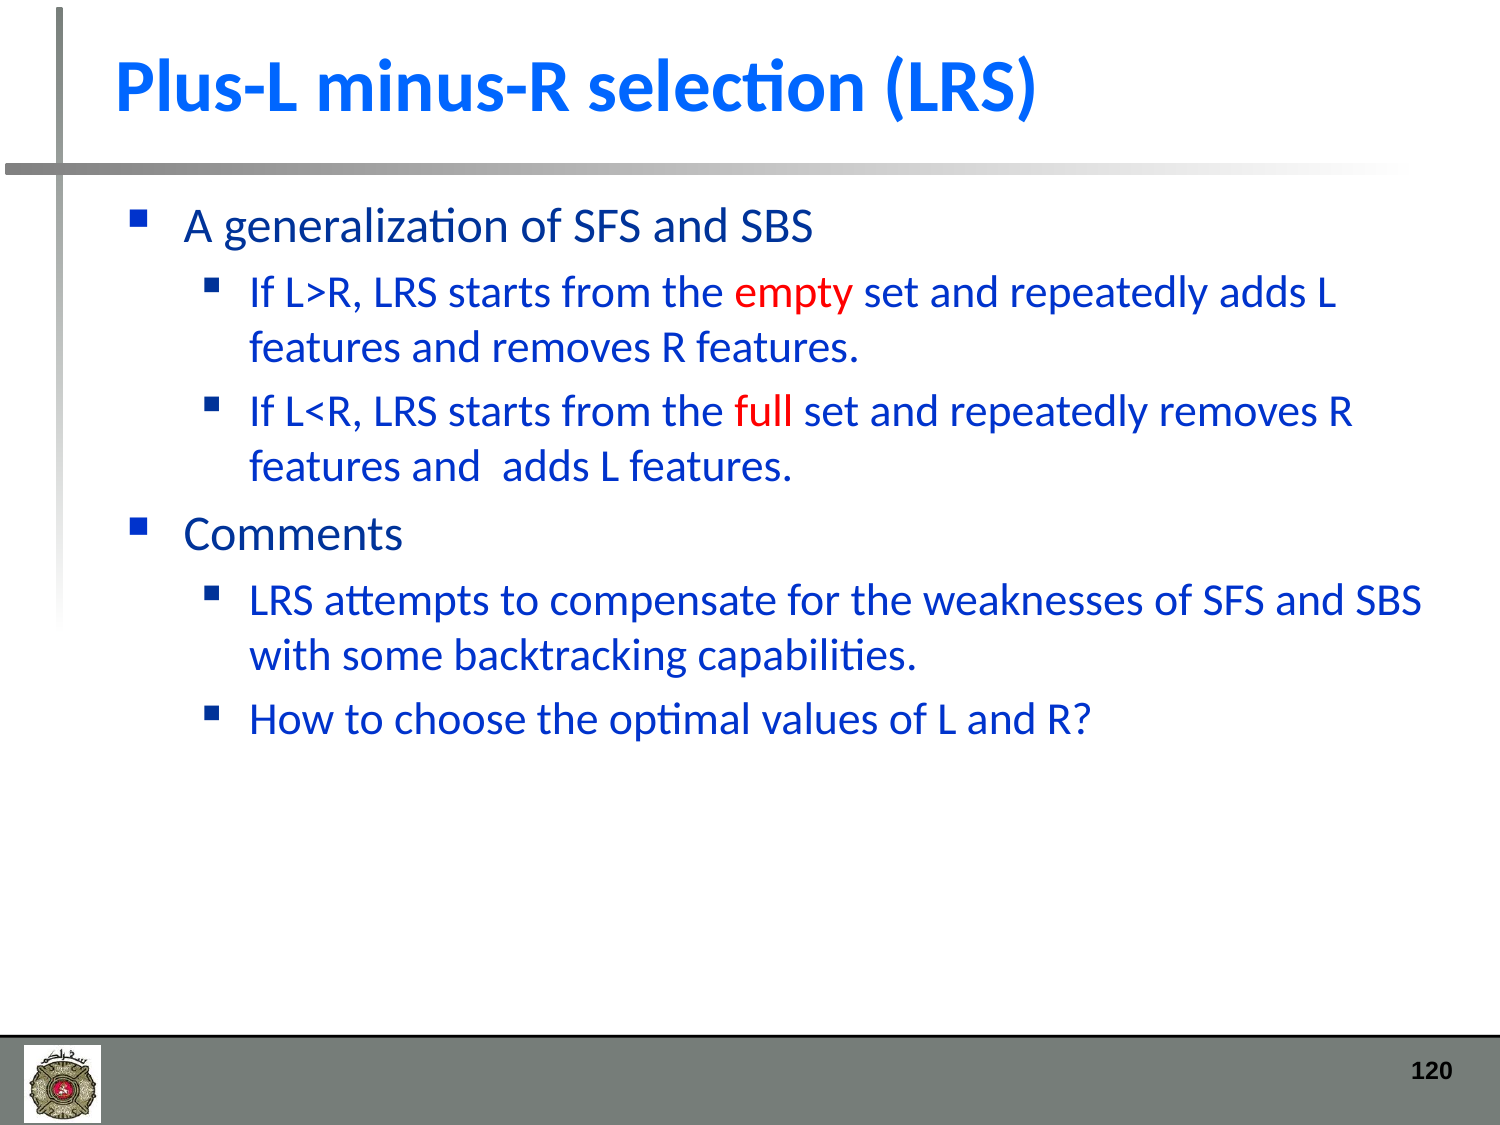

# Plus-L minus-R selection (LRS)
A generalization of SFS and SBS
If L>R, LRS starts from the empty set and repeatedly adds L features and removes R features.
If L<R, LRS starts from the full set and repeatedly removes R features and  adds L features.
Comments
LRS attempts to compensate for the weaknesses of SFS and SBS with some backtracking capabilities.
How to choose the optimal values of L and R?